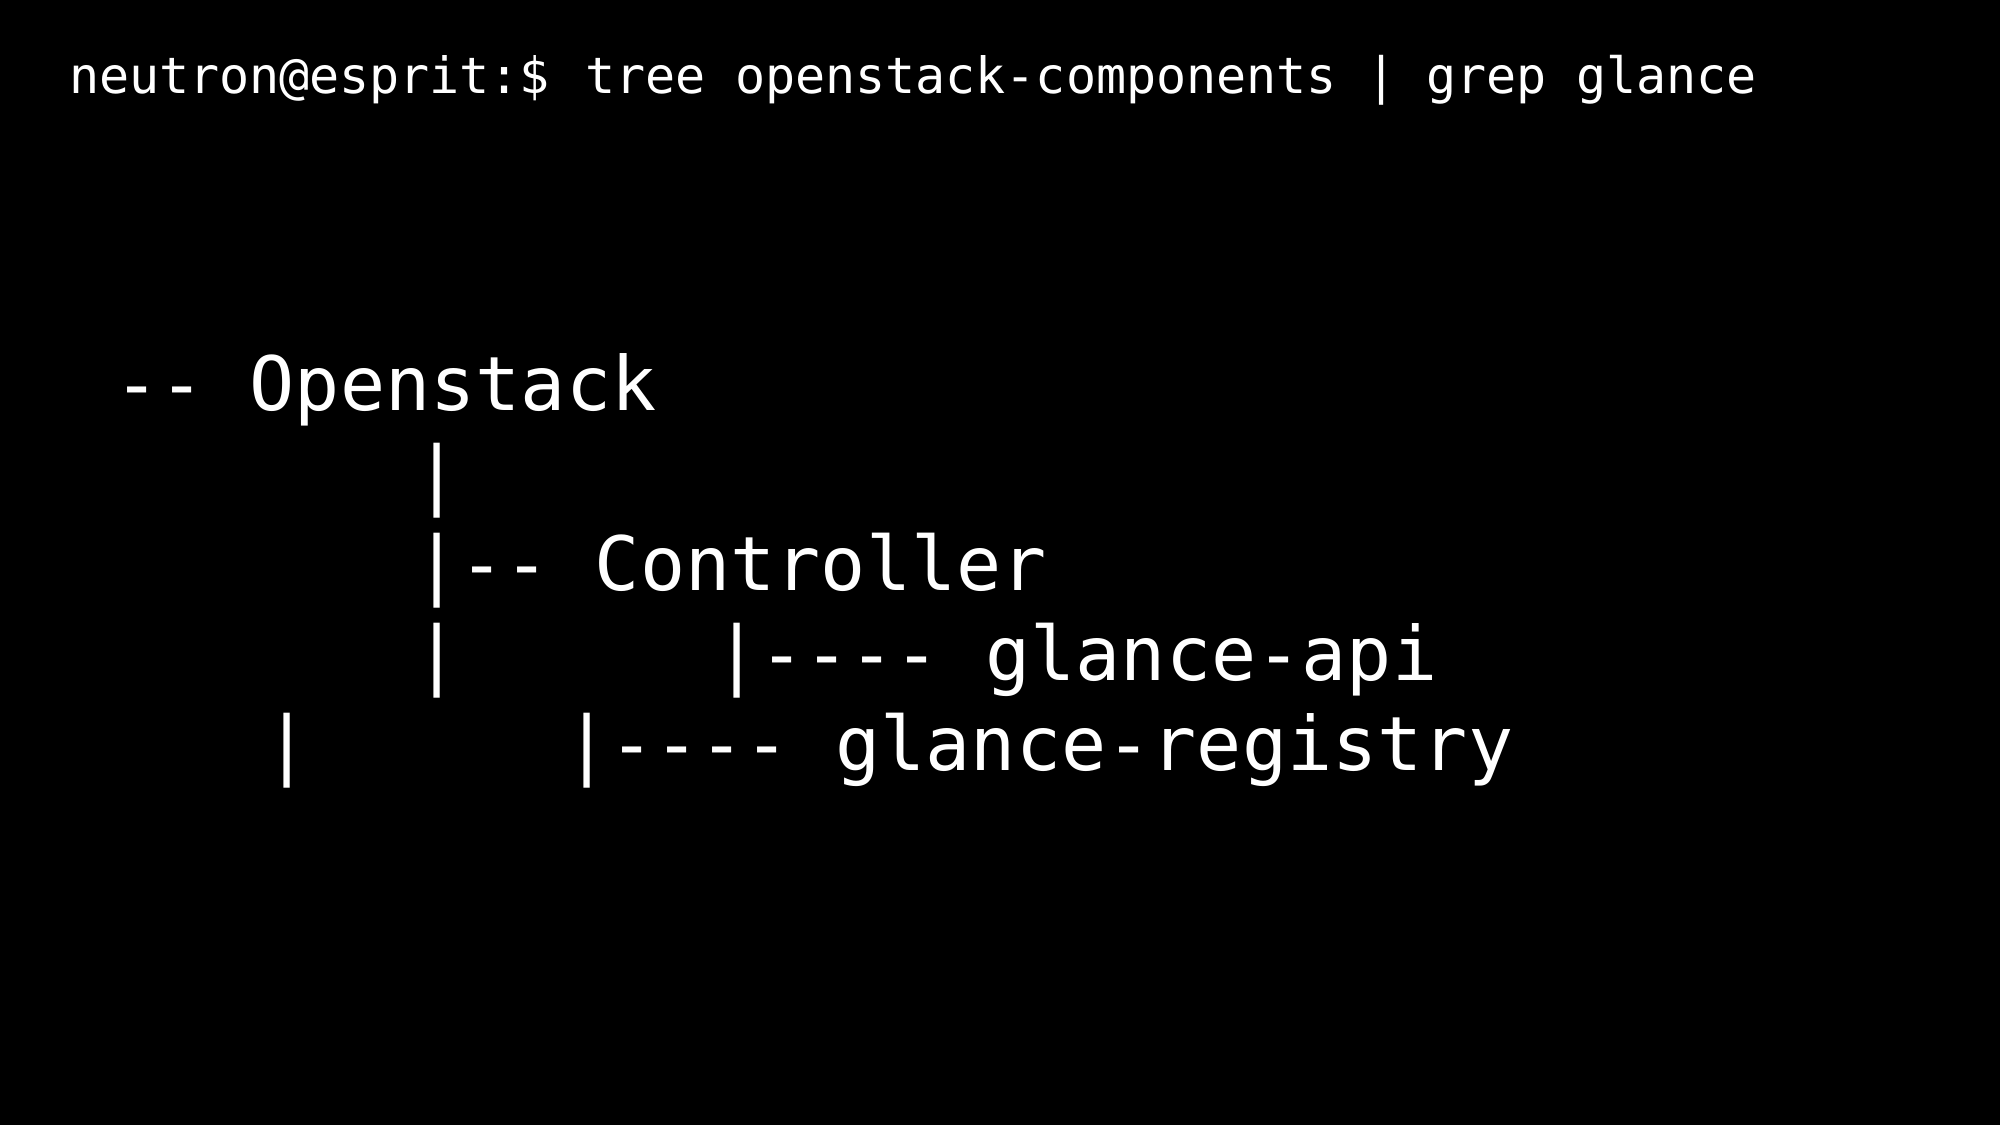

neutron@esprit:$
tree openstack-components | grep glance
-- Openstack
		|
		|-- Controller
		|		|---- glance-api
|		|---- glance-registry